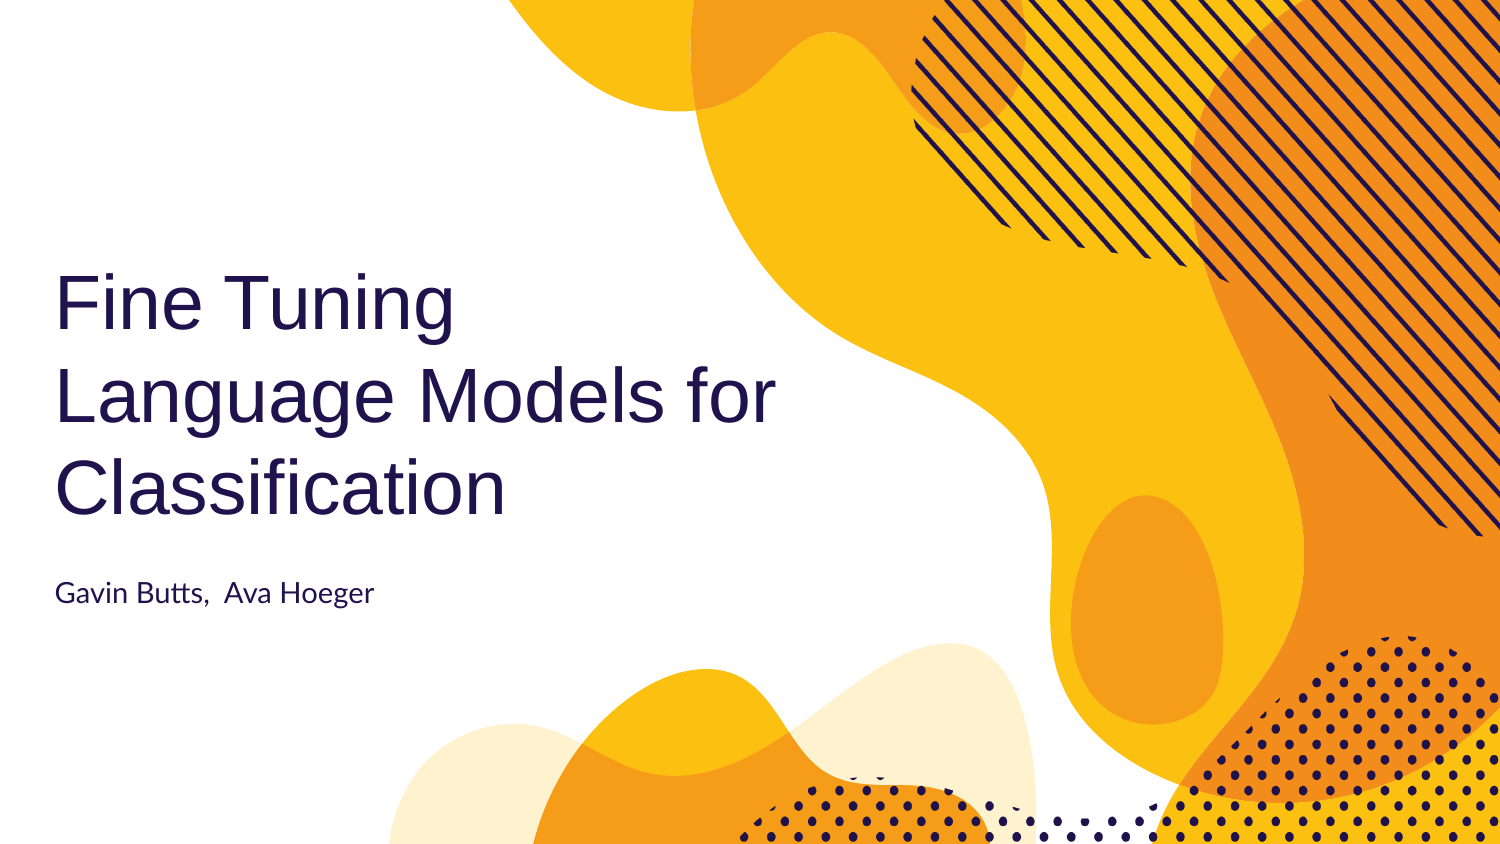

# Fine Tuning Language Models for Classification
Gavin Butts,  Ava Hoeger